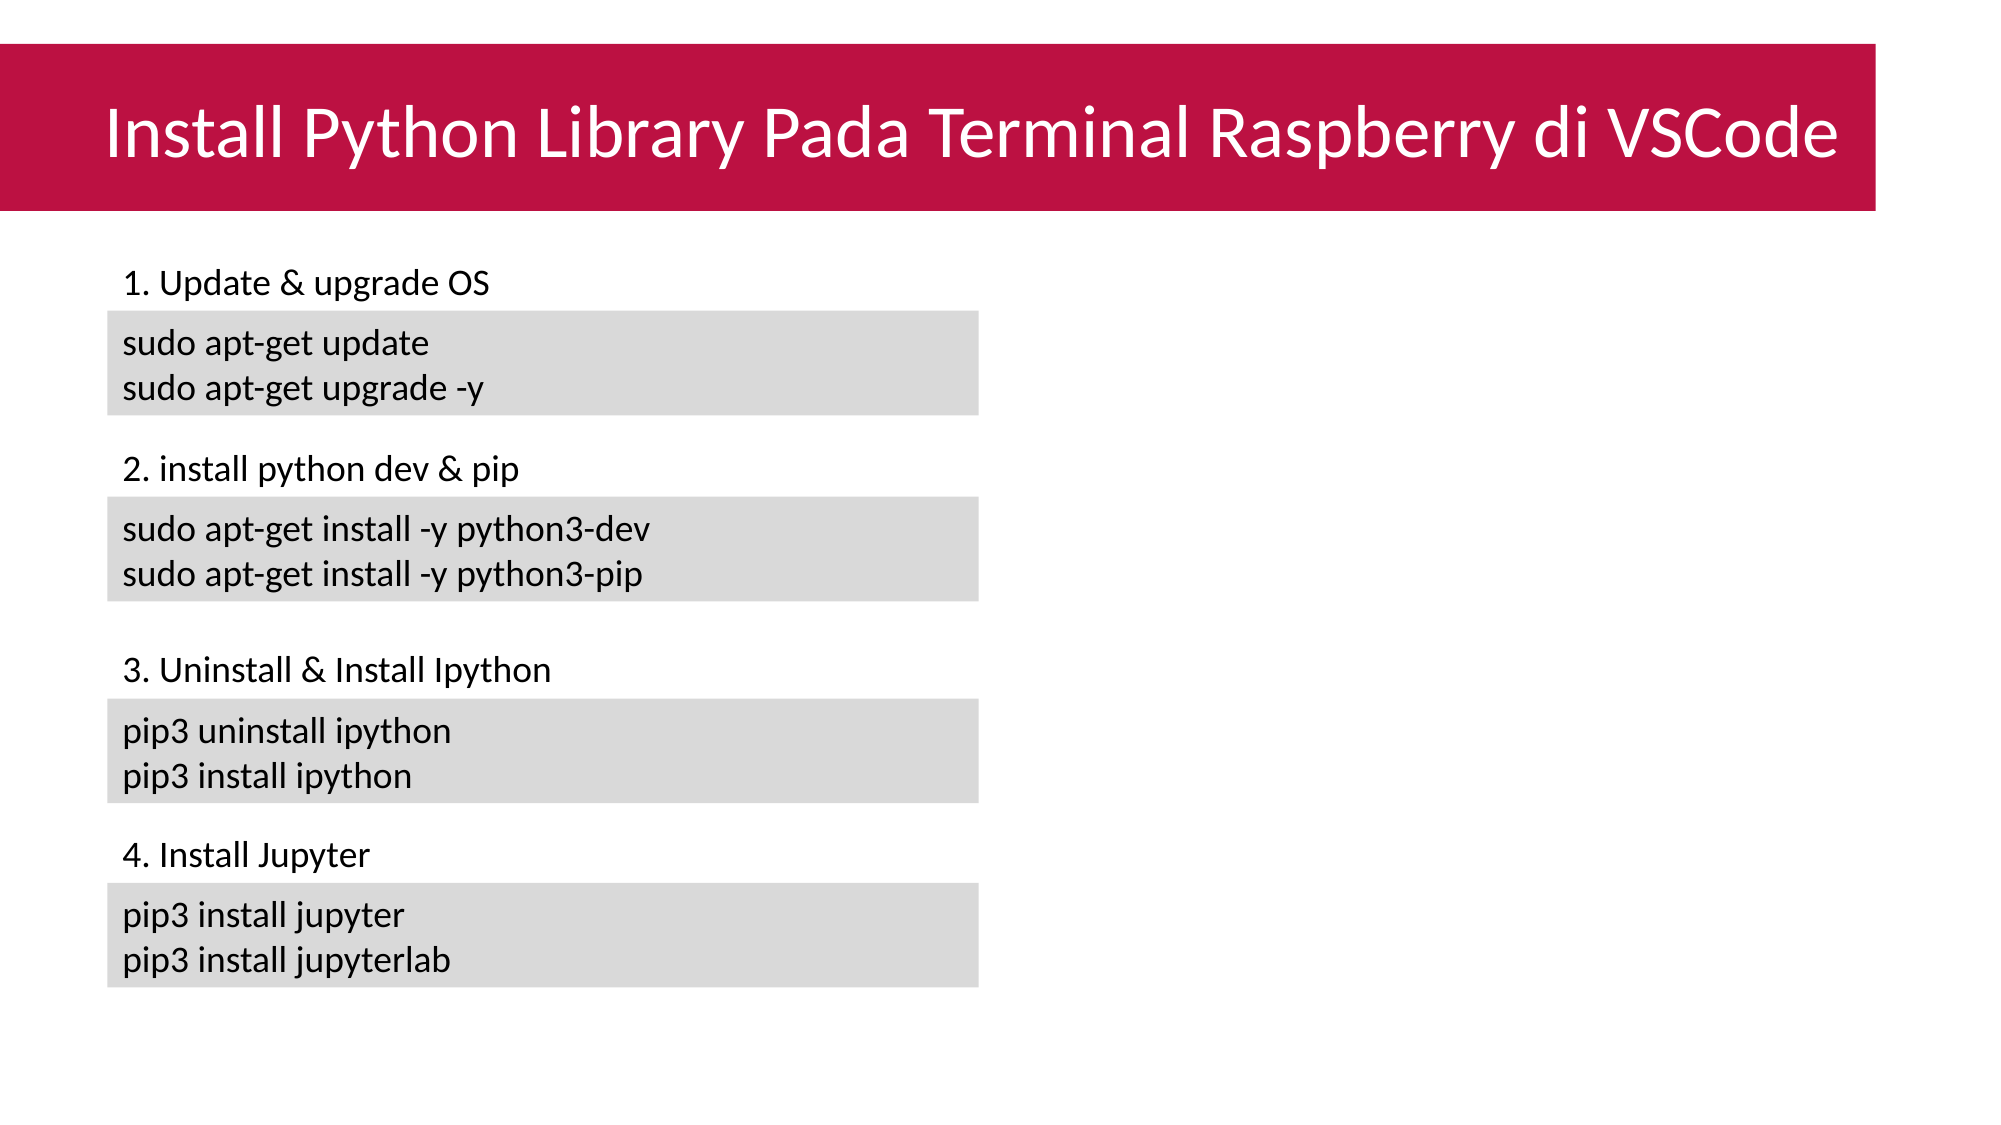

Install Python Library Pada Terminal Raspberry di VSCode
1. Update & upgrade OS
sudo apt-get update
sudo apt-get upgrade -y
2. install python dev & pip
sudo apt-get install -y python3-dev
sudo apt-get install -y python3-pip
3. Uninstall & Install Ipython
pip3 uninstall ipython
pip3 install ipython
4. Install Jupyter
pip3 install jupyter
pip3 install jupyterlab